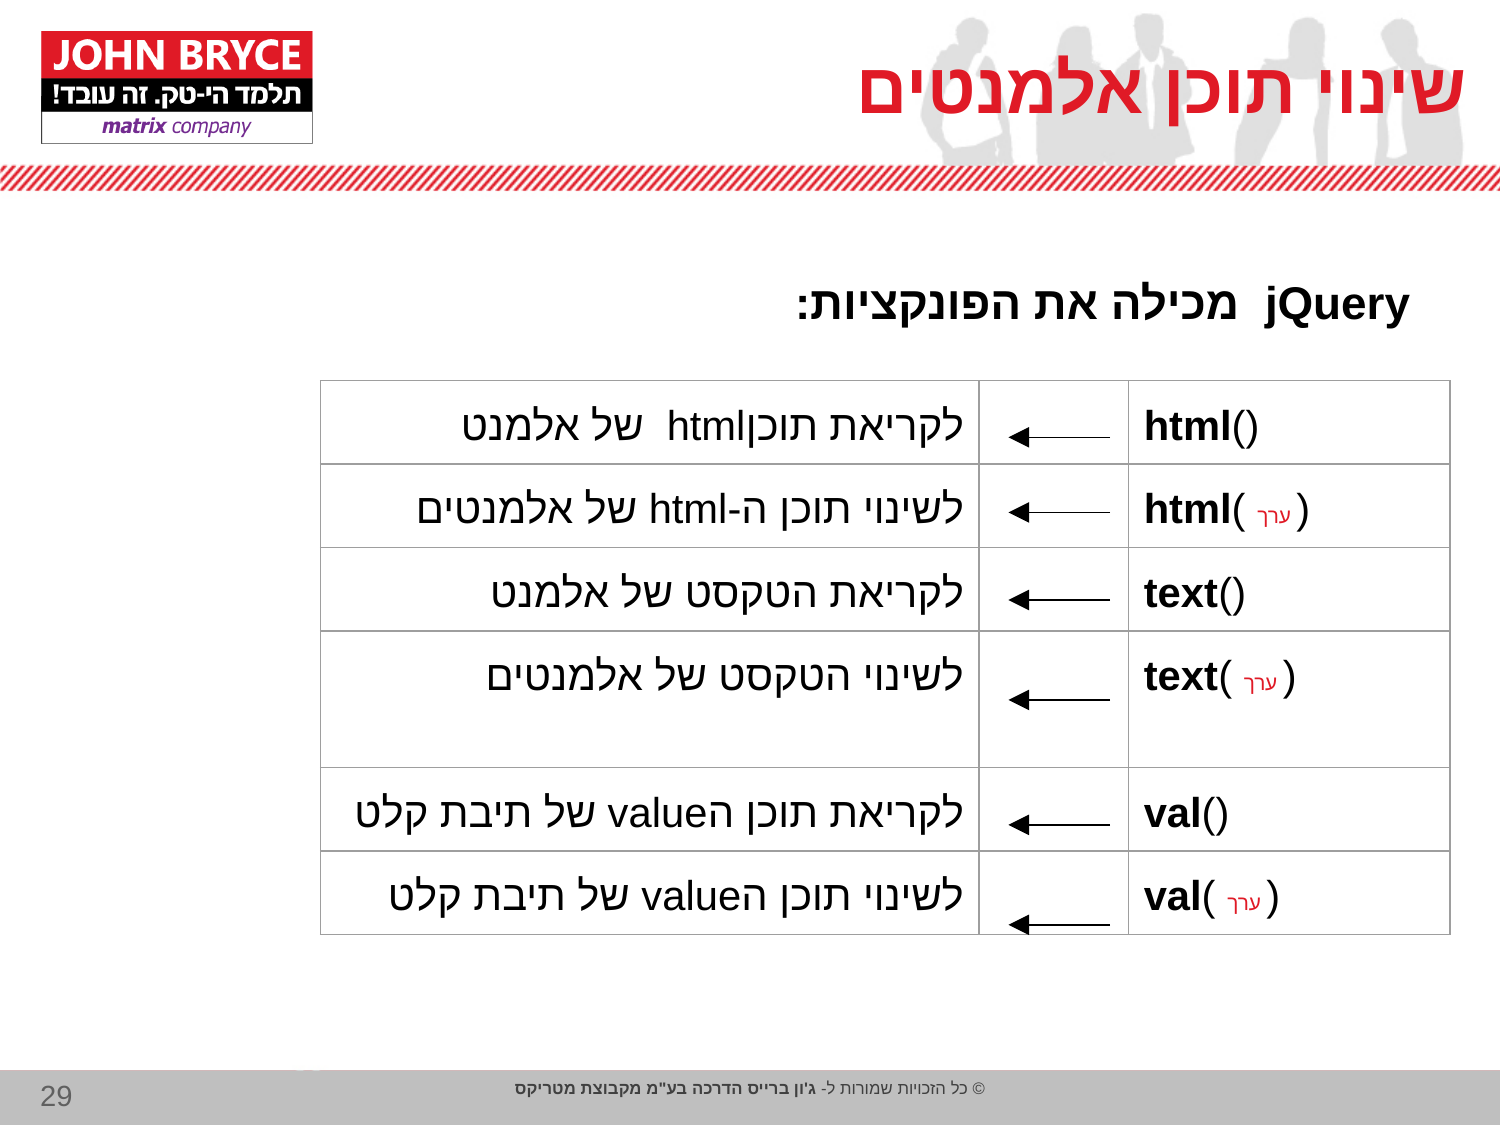

# שינוי תוכן אלמנטים
jQuery  מכילה את הפונקציות:

| לקריאת תוכןhtml של אלמנט |  | html() |
| --- | --- | --- |
| לשינוי תוכן ה-html של אלמנטים |  | html( ערך ) |
| לקריאת הטקסט של אלמנט |  | text() |
| לשינוי הטקסט של אלמנטים |  | text( ערך ) |
| לקריאת תוכן הvalue של תיבת קלט |  | val() |
| לשינוי תוכן הvalue של תיבת קלט |  | val( ערך ) |